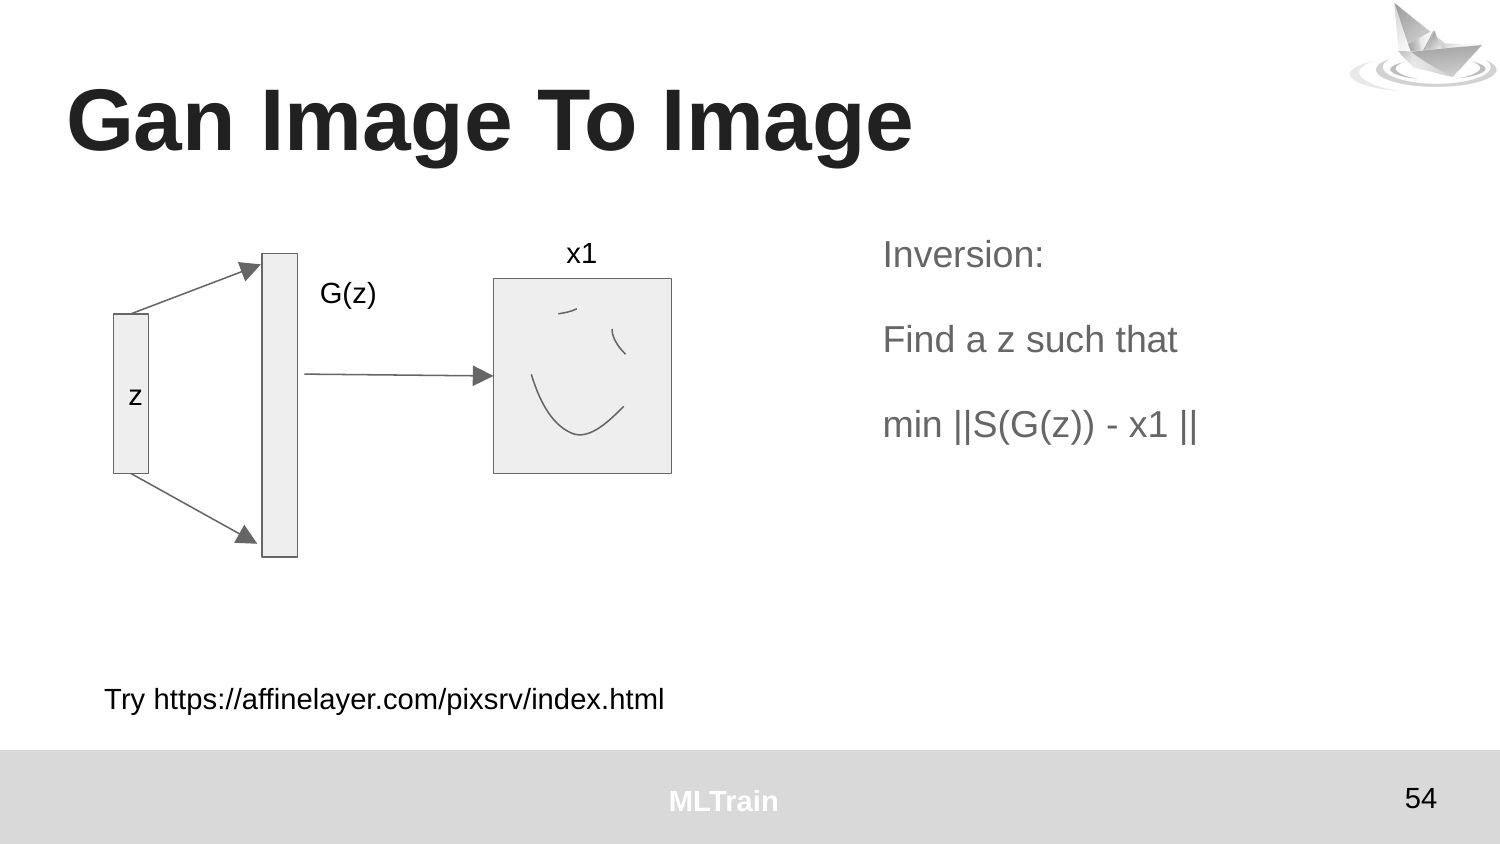

# Gan Image To Image
Inversion:
Find a z such that
min ||S(G(z)) - x1 ||
x1

G(z)

z

Try https://affinelayer.com/pixsrv/index.html
54